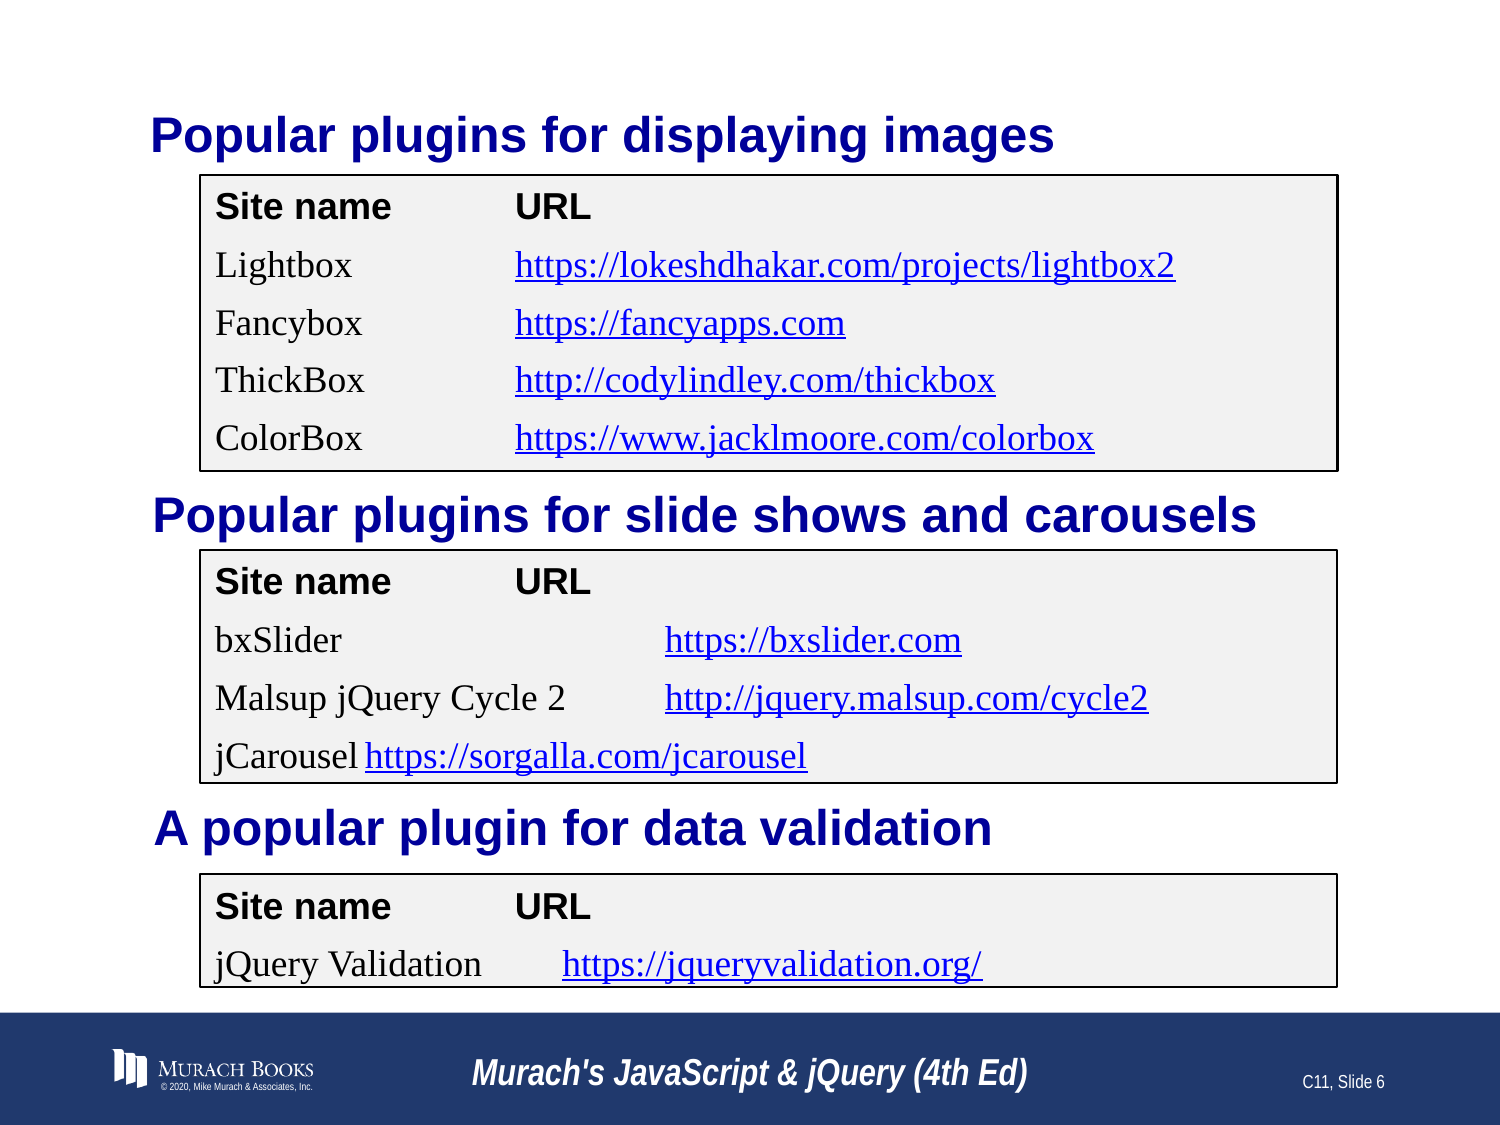

# Popular plugins for displaying images
Site name	URL
Lightbox	https://lokeshdhakar.com/projects/lightbox2
Fancybox	https://fancyapps.com
ThickBox	http://codylindley.com/thickbox
ColorBox	https://www.jacklmoore.com/colorbox
Popular plugins for slide shows and carousels

Site name	URL
bxSlider	https://bxslider.com
Malsup jQuery Cycle 2	http://jquery.malsup.com/cycle2
jCarousel	https://sorgalla.com/jcarousel
A popular plugin for data validation

Site name	URL
jQuery Validation	https://jqueryvalidation.org/

© 2020, Mike Murach & Associates, Inc.
Murach's JavaScript & jQuery (4th Ed)

C11, Slide 6